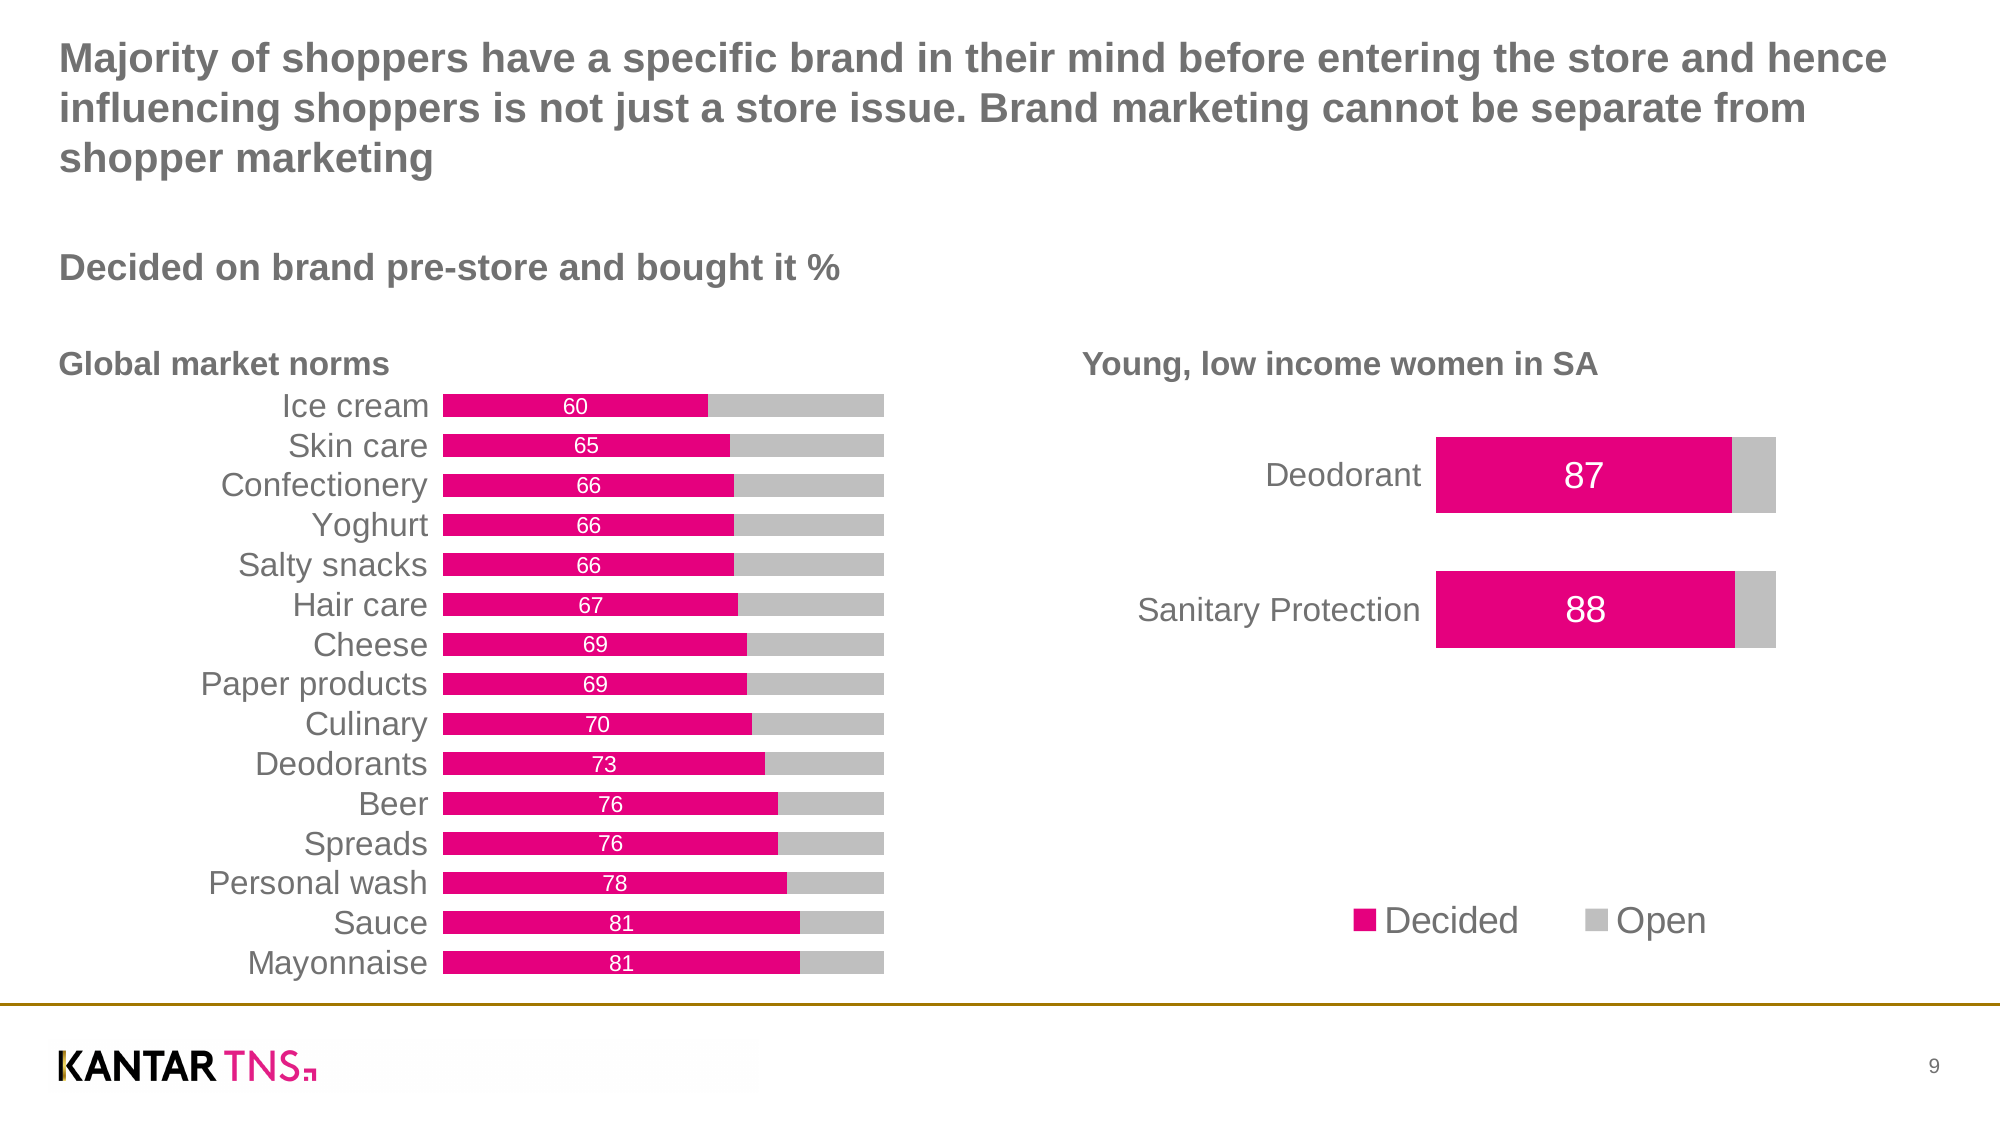

# Majority of shoppers have a specific brand in their mind before entering the store and hence influencing shoppers is not just a store issue. Brand marketing cannot be separate from shopper marketing
Decided on brand pre-store and bought it %
Global market norms
Young, low income women in SA

### Chart

| Category | Column1 | Column2 |
|---|---|---|
| Mayonnaise | 81.0 | 19.0 |
| Sauce | 81.0 | 19.0 |
| Personal wash | 78.0 | 22.0 |
| Spreads | 76.0 | 24.0 |
| Beer | 76.0 | 24.0 |
| Deodorants | 73.0 | 27.0 |
| Culinary | 70.0 | 30.0 |
| Paper products | 69.0 | 31.0 |
| Cheese | 69.0 | 31.0 |
| Hair care | 67.0 | 33.0 |
| Salty snacks | 66.0 | 34.0 |
| Yoghurt | 66.0 | 34.0 |
| Confectionery | 66.0 | 34.0 |
| Skin care | 65.0 | 35.0 |
| Ice cream | 60.0 | 40.0 |

### Chart

| Category | Decided | Open |
|---|---|---|
| Deodorant | 87.0 | 13.0 |
| Sanitary Protection | 88.0 | 12.0 |
9